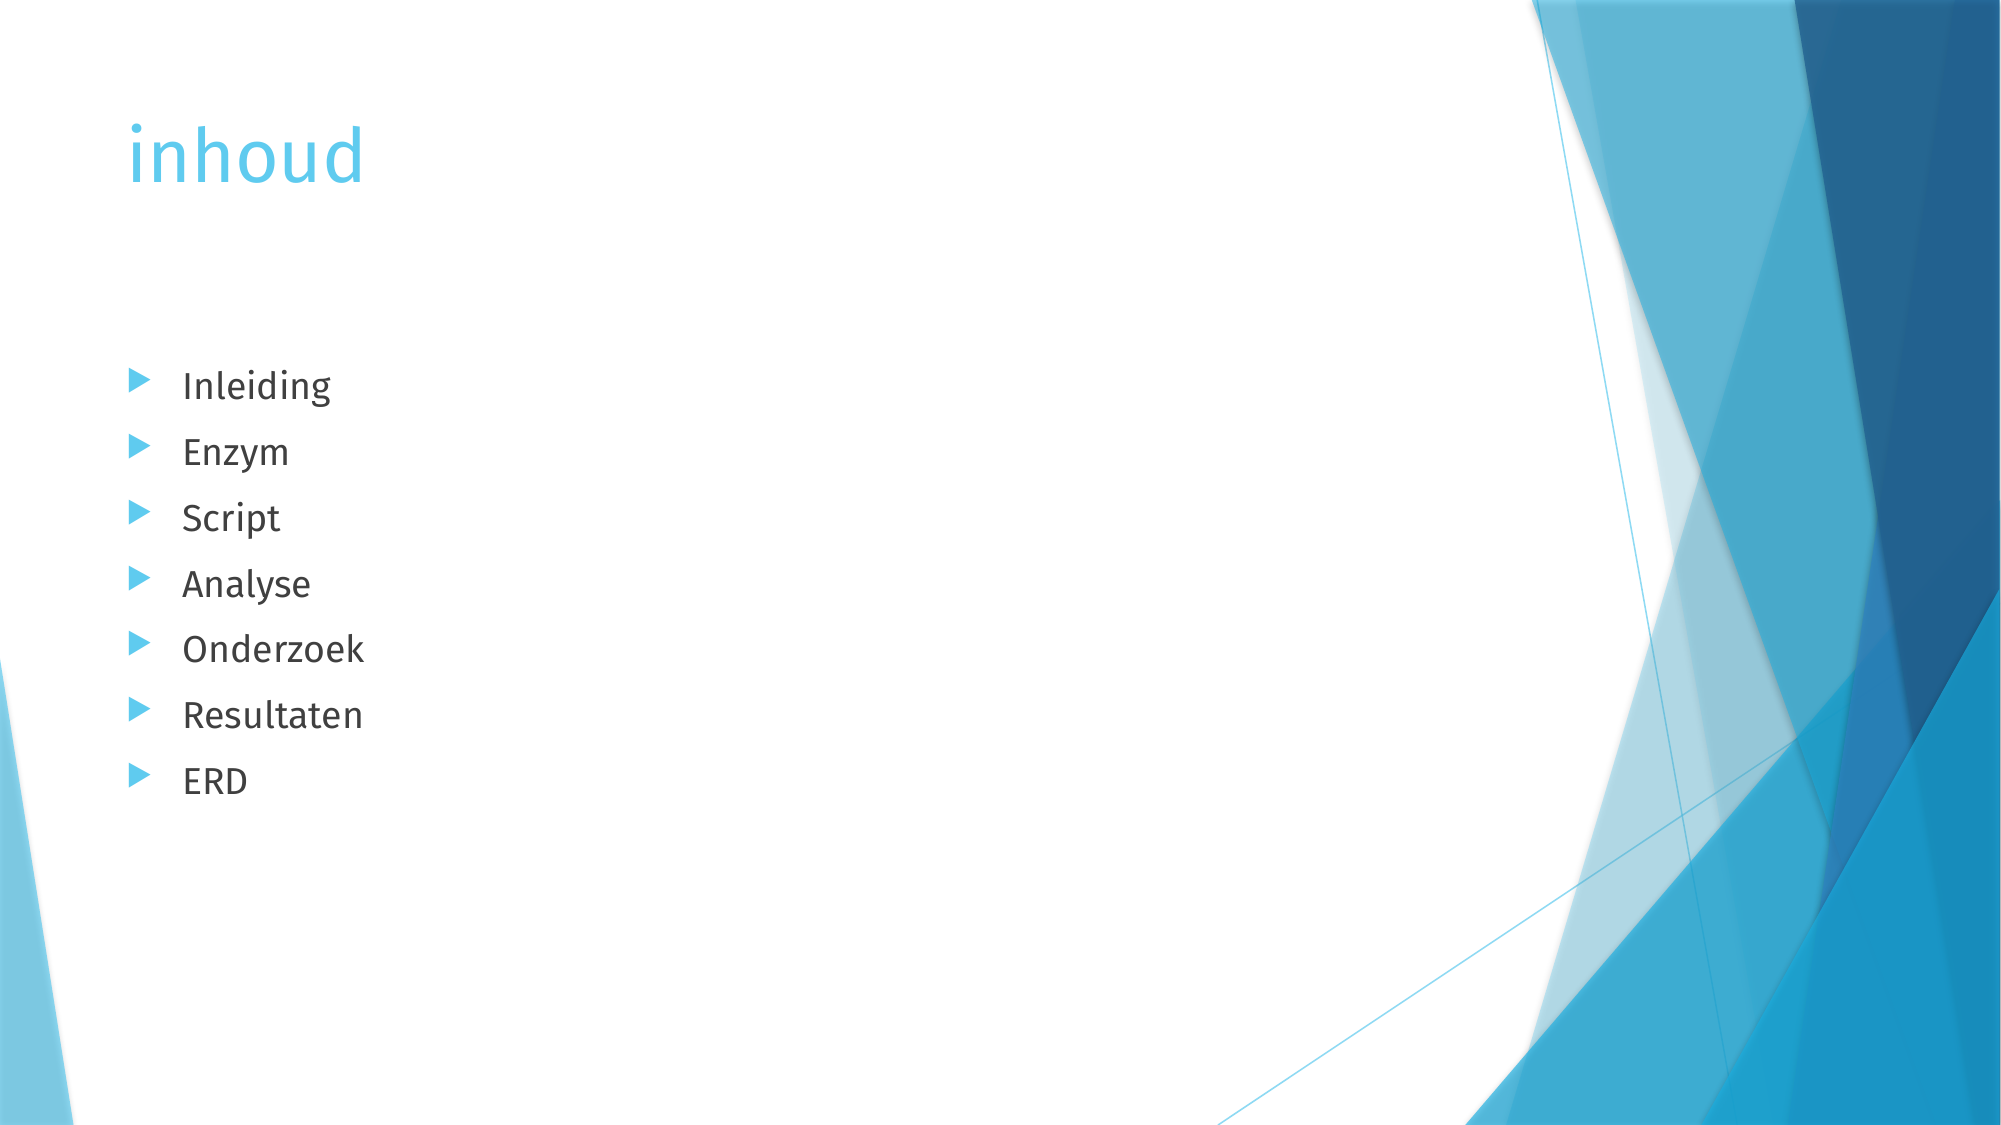

# inhoud
Inleiding
Enzym
Script
Analyse
Onderzoek
Resultaten
ERD